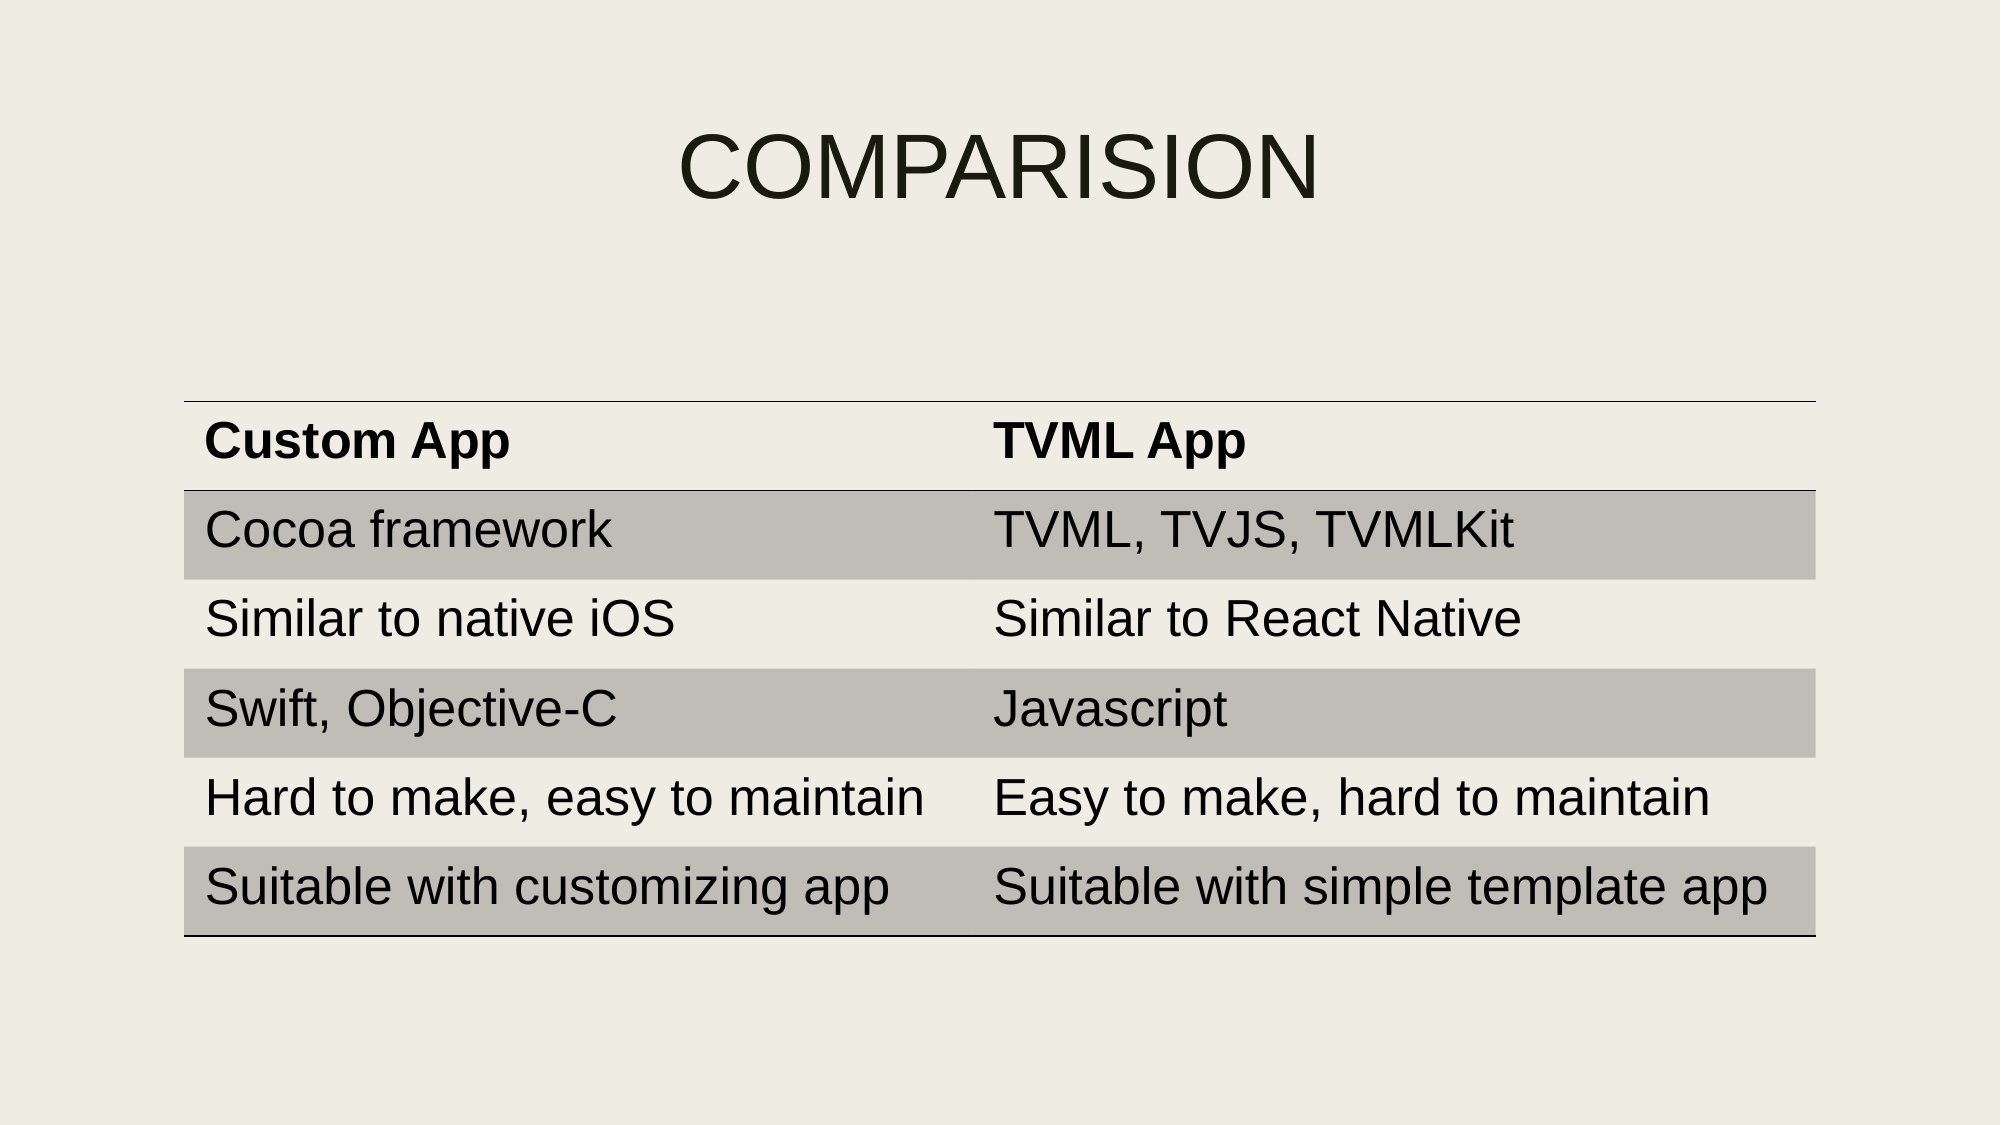

# COMPARISION
| Custom App | TVML App |
| --- | --- |
| Cocoa framework | TVML, TVJS, TVMLKit |
| Similar to native iOS | Similar to React Native |
| Swift, Objective-C | Javascript |
| Hard to make, easy to maintain | Easy to make, hard to maintain |
| Suitable with customizing app | Suitable with simple template app |